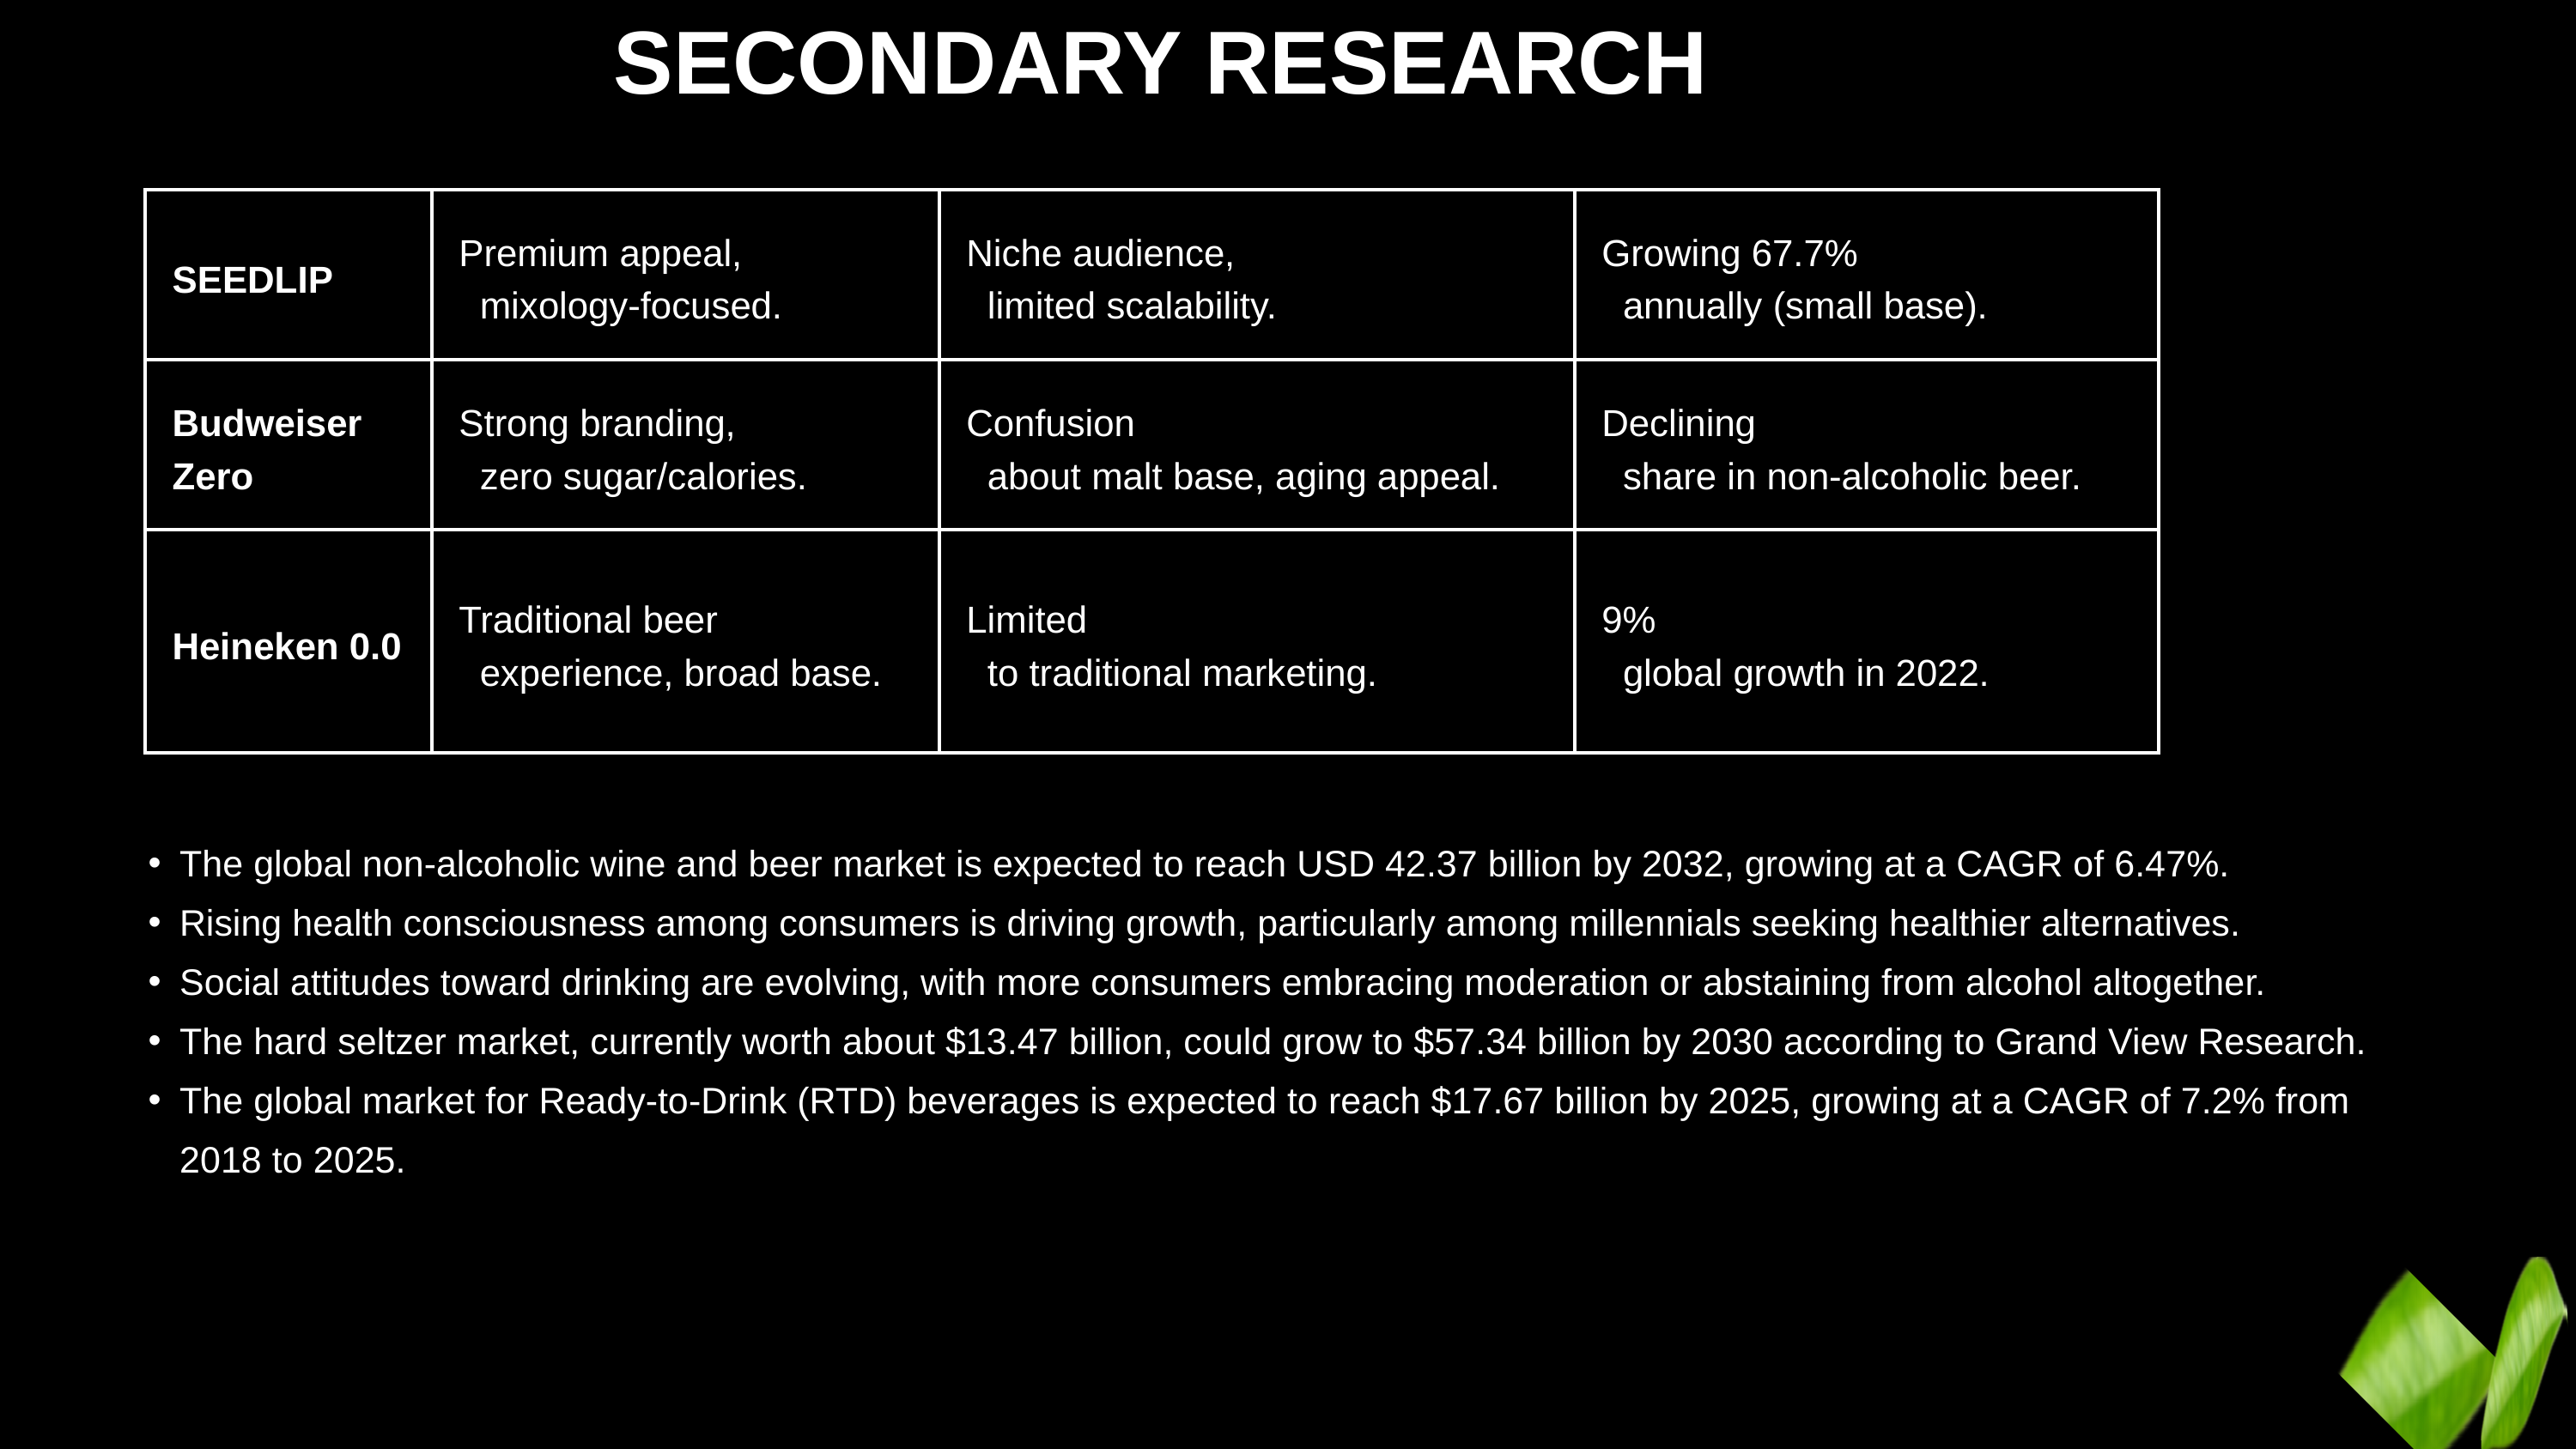

SECONDARY RESEARCH
| SEEDLIP | Premium appeal, mixology-focused. | Niche audience, limited scalability. | Growing 67.7% annually (small base). |
| --- | --- | --- | --- |
| Budweiser Zero | Strong branding, zero sugar/calories. | Confusion about malt base, aging appeal. | Declining share in non-alcoholic beer. |
| Heineken 0.0 | Traditional beer experience, broad base. | Limited to traditional marketing. | 9% global growth in 2022. |
The global non-alcoholic wine and beer market is expected to reach USD 42.37 billion by 2032, growing at a CAGR of 6.47%.
Rising health consciousness among consumers is driving growth, particularly among millennials seeking healthier alternatives.
Social attitudes toward drinking are evolving, with more consumers embracing moderation or abstaining from alcohol altogether.
The hard seltzer market, currently worth about $13.47 billion, could grow to $57.34 billion by 2030 according to Grand View Research.
The global market for Ready-to-Drink (RTD) beverages is expected to reach $17.67 billion by 2025, growing at a CAGR of 7.2% from 2018 to 2025.